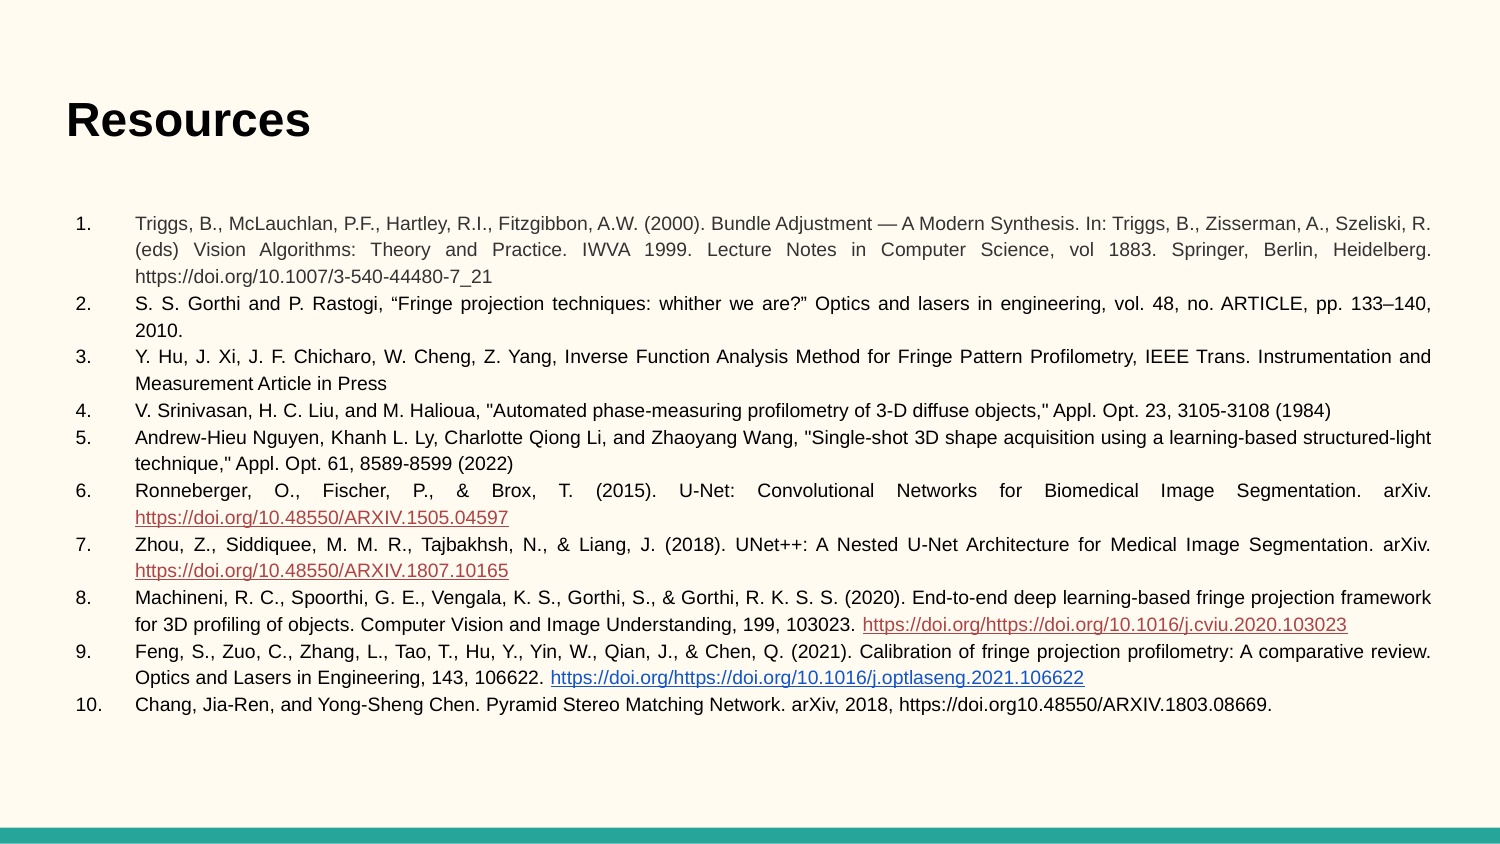

# Resources
Triggs, B., McLauchlan, P.F., Hartley, R.I., Fitzgibbon, A.W. (2000). Bundle Adjustment — A Modern Synthesis. In: Triggs, B., Zisserman, A., Szeliski, R. (eds) Vision Algorithms: Theory and Practice. IWVA 1999. Lecture Notes in Computer Science, vol 1883. Springer, Berlin, Heidelberg. https://doi.org/10.1007/3-540-44480-7_21
S. S. Gorthi and P. Rastogi, “Fringe projection techniques: whither we are?” Optics and lasers in engineering, vol. 48, no. ARTICLE, pp. 133–140, 2010.
Y. Hu, J. Xi, J. F. Chicharo, W. Cheng, Z. Yang, Inverse Function Analysis Method for Fringe Pattern Profilometry, IEEE Trans. Instrumentation and Measurement Article in Press
V. Srinivasan, H. C. Liu, and M. Halioua, "Automated phase-measuring profilometry of 3-D diffuse objects," Appl. Opt. 23, 3105-3108 (1984)
Andrew-Hieu Nguyen, Khanh L. Ly, Charlotte Qiong Li, and Zhaoyang Wang, "Single-shot 3D shape acquisition using a learning-based structured-light technique," Appl. Opt. 61, 8589-8599 (2022)
Ronneberger, O., Fischer, P., & Brox, T. (2015). U-Net: Convolutional Networks for Biomedical Image Segmentation. arXiv. https://doi.org/10.48550/ARXIV.1505.04597
Zhou, Z., Siddiquee, M. M. R., Tajbakhsh, N., & Liang, J. (2018). UNet++: A Nested U-Net Architecture for Medical Image Segmentation. arXiv. https://doi.org/10.48550/ARXIV.1807.10165
Machineni, R. C., Spoorthi, G. E., Vengala, K. S., Gorthi, S., & Gorthi, R. K. S. S. (2020). End-to-end deep learning-based fringe projection framework for 3D profiling of objects. Computer Vision and Image Understanding, 199, 103023. https://doi.org/https://doi.org/10.1016/j.cviu.2020.103023
Feng, S., Zuo, C., Zhang, L., Tao, T., Hu, Y., Yin, W., Qian, J., & Chen, Q. (2021). Calibration of fringe projection profilometry: A comparative review. Optics and Lasers in Engineering, 143, 106622. https://doi.org/https://doi.org/10.1016/j.optlaseng.2021.106622
Chang, Jia-Ren, and Yong-Sheng Chen. Pyramid Stereo Matching Network. arXiv, 2018, https://doi.org10.48550/ARXIV.1803.08669.